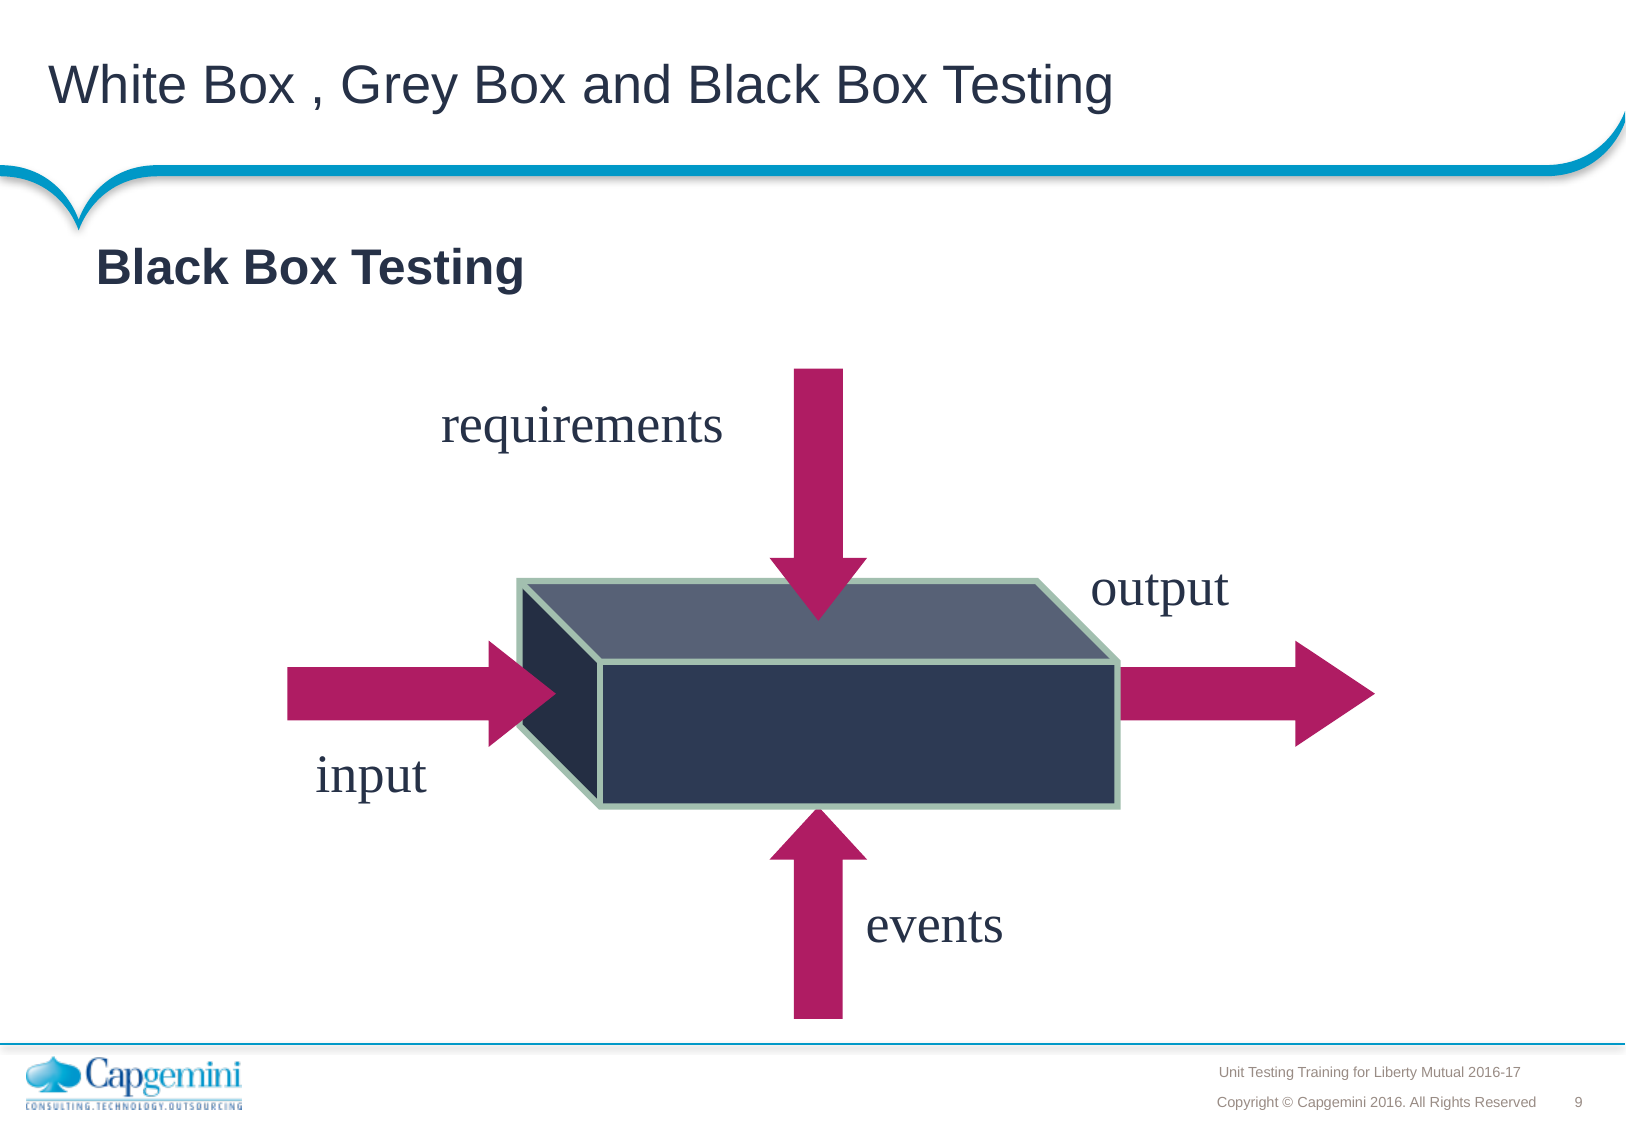

# White Box , Grey Box and Black Box Testing
Black Box Testing
requirements

output

input

events